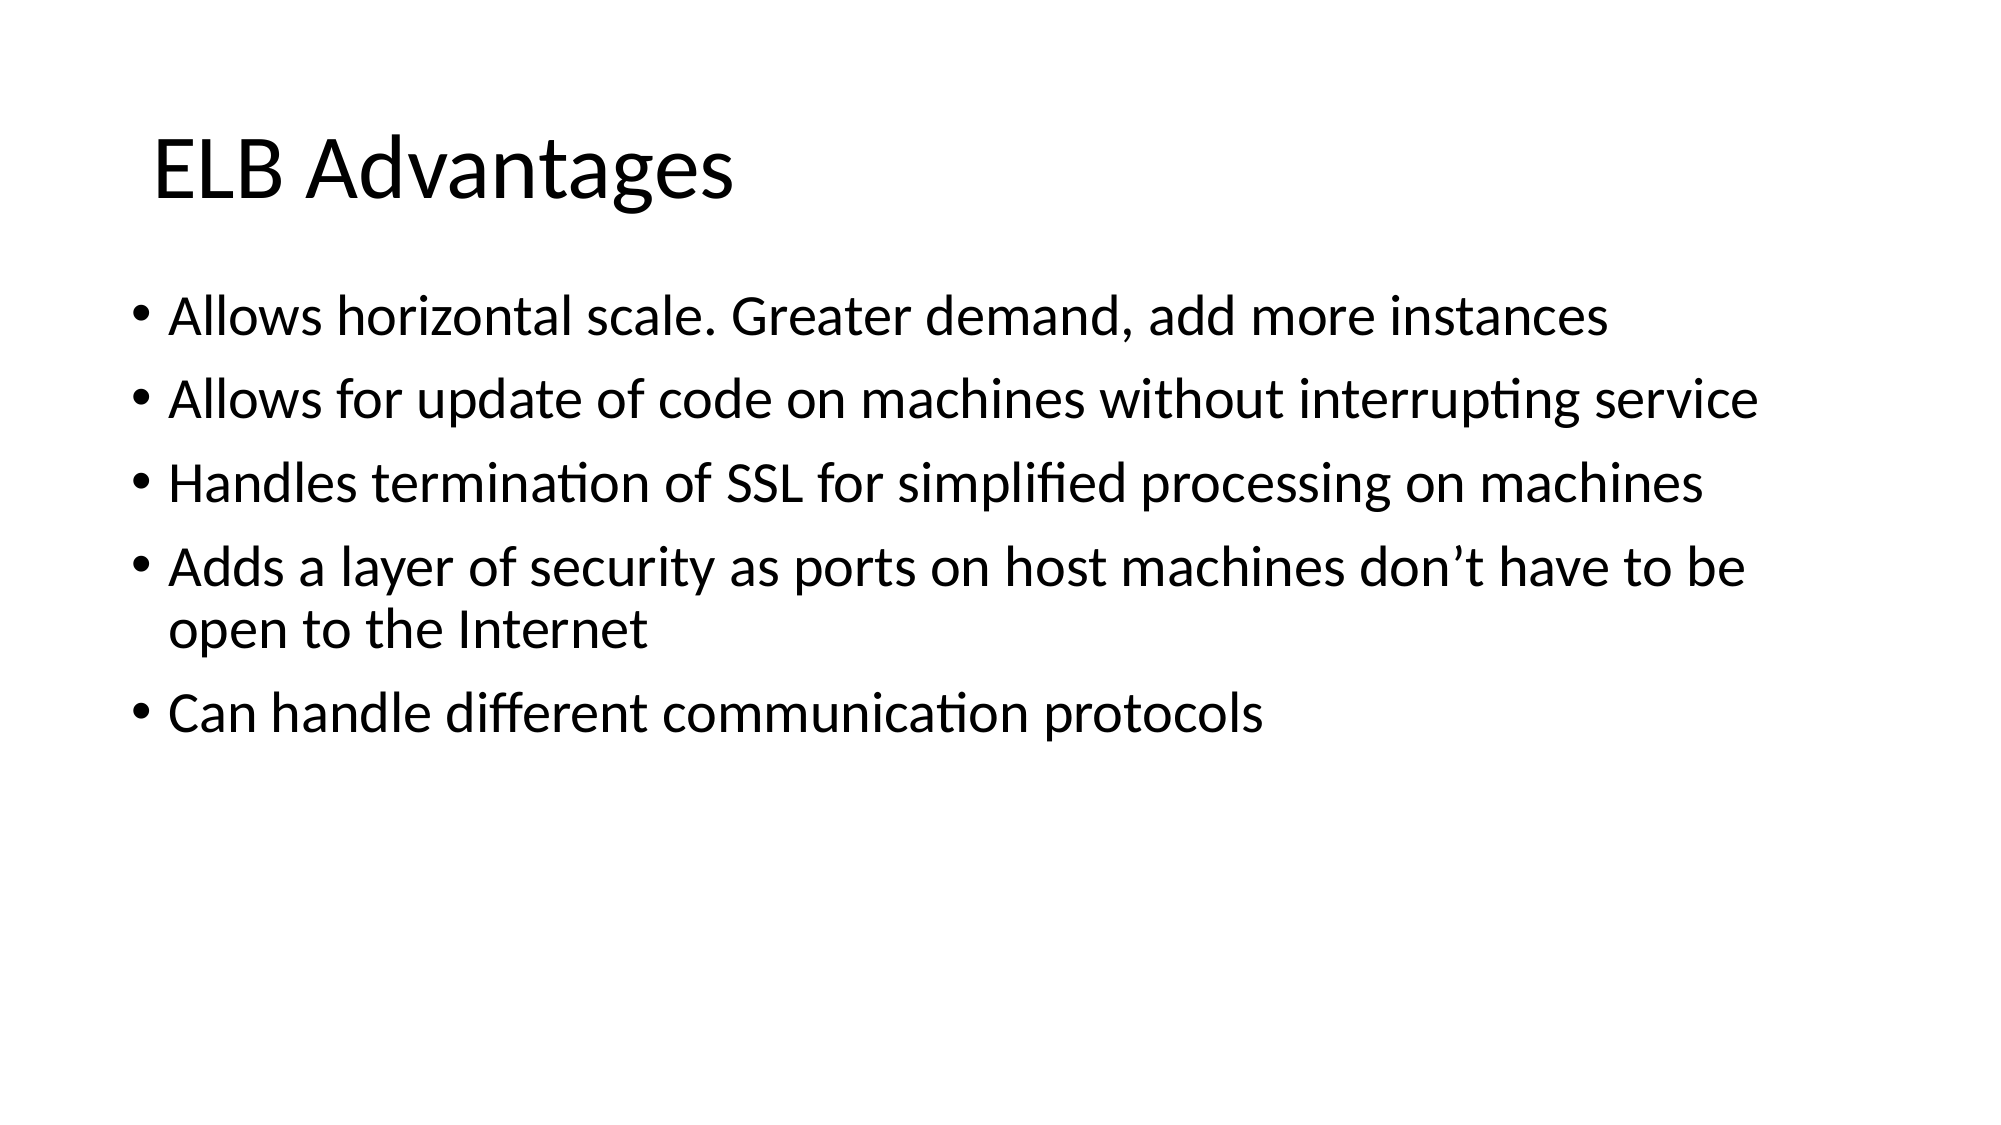

ELB Advantages
Allows horizontal scale. Greater demand, add more instances
Allows for update of code on machines without interrupting service
Handles termination of SSL for simplified processing on machines
Adds a layer of security as ports on host machines don’t have to be open to the Internet
Can handle different communication protocols